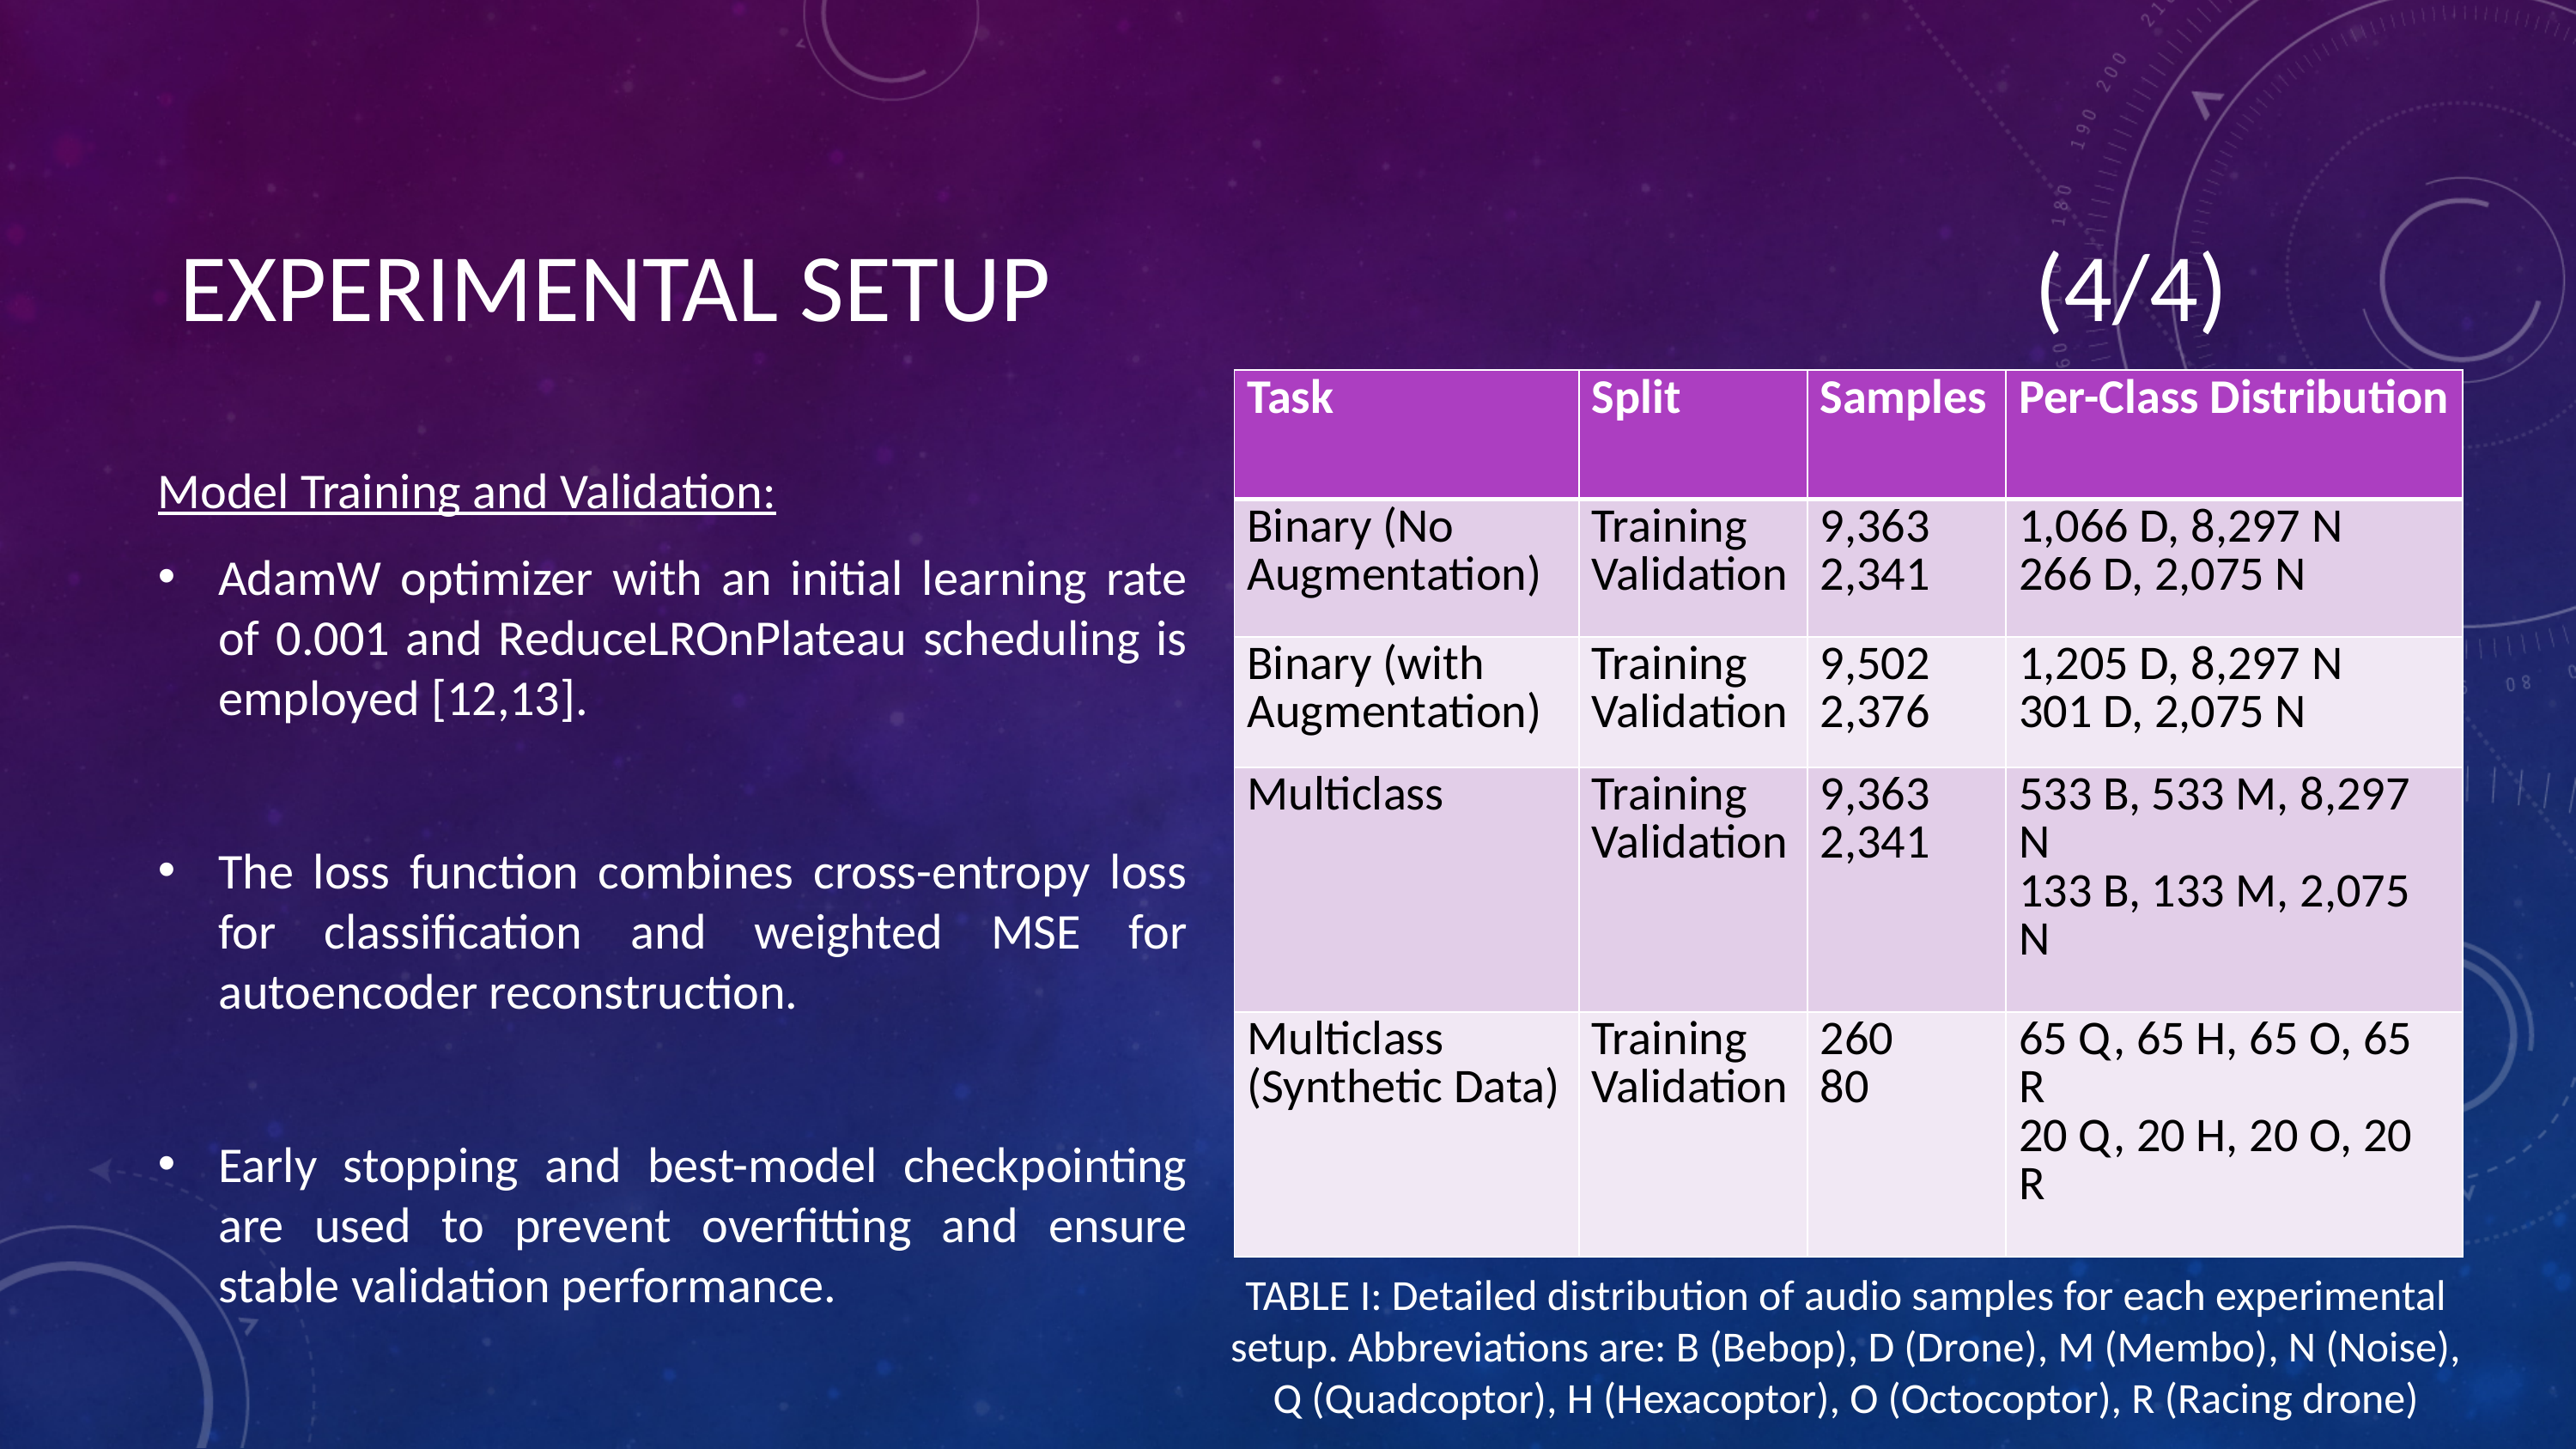

# Experimental Setup                                             (4/4)
| Task | Split | Samples | Per-Class Distribution |
| --- | --- | --- | --- |
| Binary (No Augmentation) | Training Validation | 9,363 2,341 | 1,066 D, 8,297 N 266 D, 2,075 N |
| Binary (with Augmentation) | Training Validation | 9,502 2,376 | 1,205 D, 8,297 N 301 D, 2,075 N |
| Multiclass | Training Validation | 9,363 2,341 | 533 B, 533 M, 8,297 N 133 B, 133 M, 2,075 N |
| Multiclass (Synthetic Data) | Training Validation | 260 80 | 65 Q, 65 H, 65 O, 65 R 20 Q, 20 H, 20 O, 20 R |
Model Training and Validation:
AdamW optimizer with an initial learning rate of 0.001 and ReduceLROnPlateau scheduling is employed [12,13].

The loss function combines cross-entropy loss for classification and weighted MSE for autoencoder reconstruction.

Early stopping and best-model checkpointing are used to prevent overfitting and ensure stable validation performance.

TABLE I: Detailed distribution of audio samples for each experimental setup. Abbreviations are: B (Bebop), D (Drone), M (Membo), N (Noise), Q (Quadcoptor), H (Hexacoptor), O (Octocoptor), R (Racing drone)